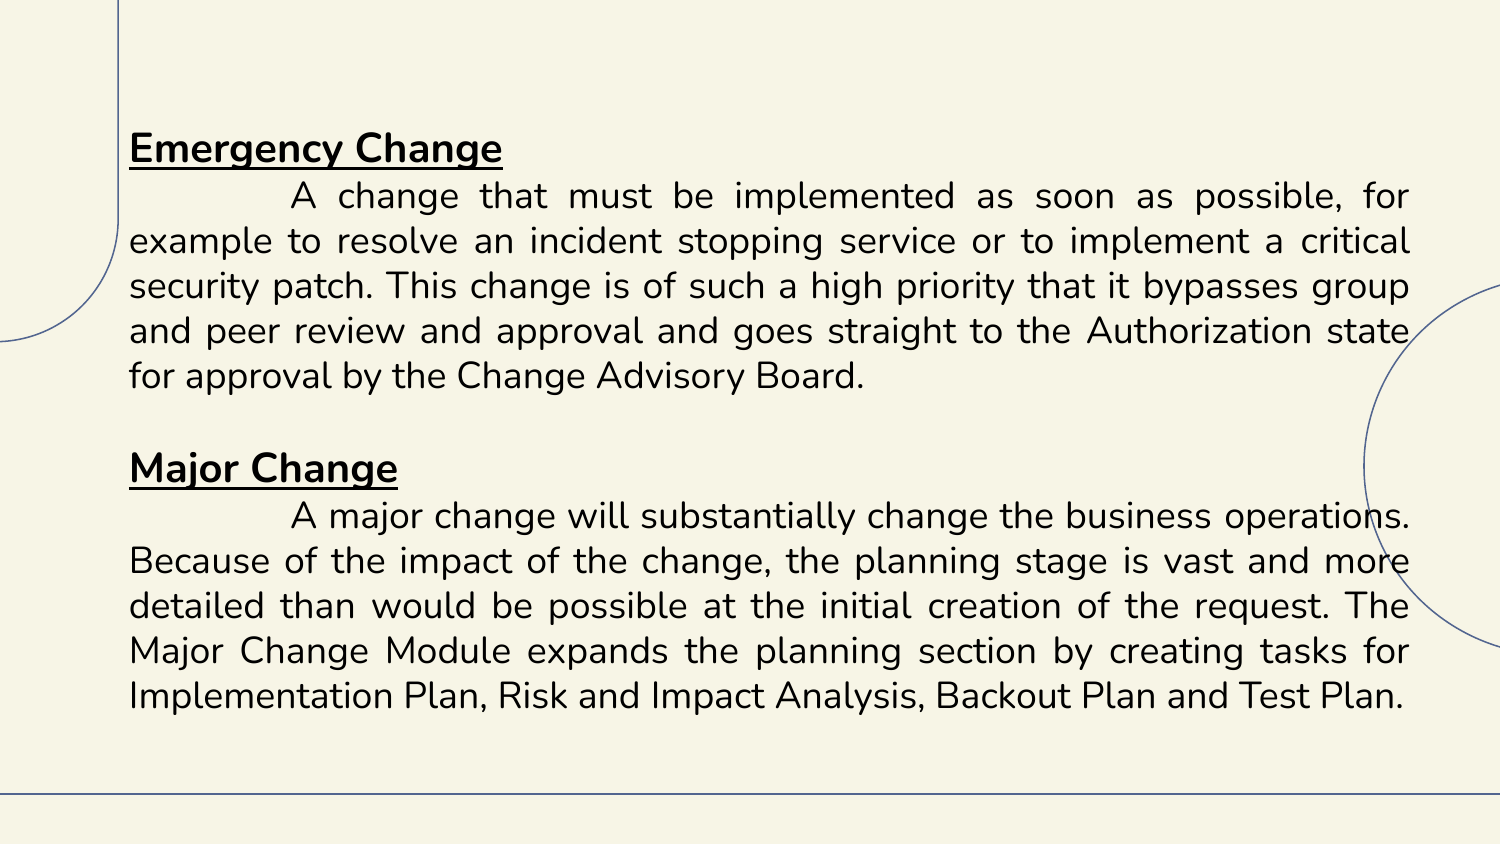

Emergency Change
 	A change that must be implemented as soon as possible, for example to resolve an incident stopping service or to implement a critical security patch. This change is of such a high priority that it bypasses group and peer review and approval and goes straight to the Authorization state for approval by the Change Advisory Board.

Major Change
	 A major change will substantially change the business operations. Because of the impact of the change, the planning stage is vast and more detailed than would be possible at the initial creation of the request. The Major Change Module expands the planning section by creating tasks for Implementation Plan, Risk and Impact Analysis, Backout Plan and Test Plan.